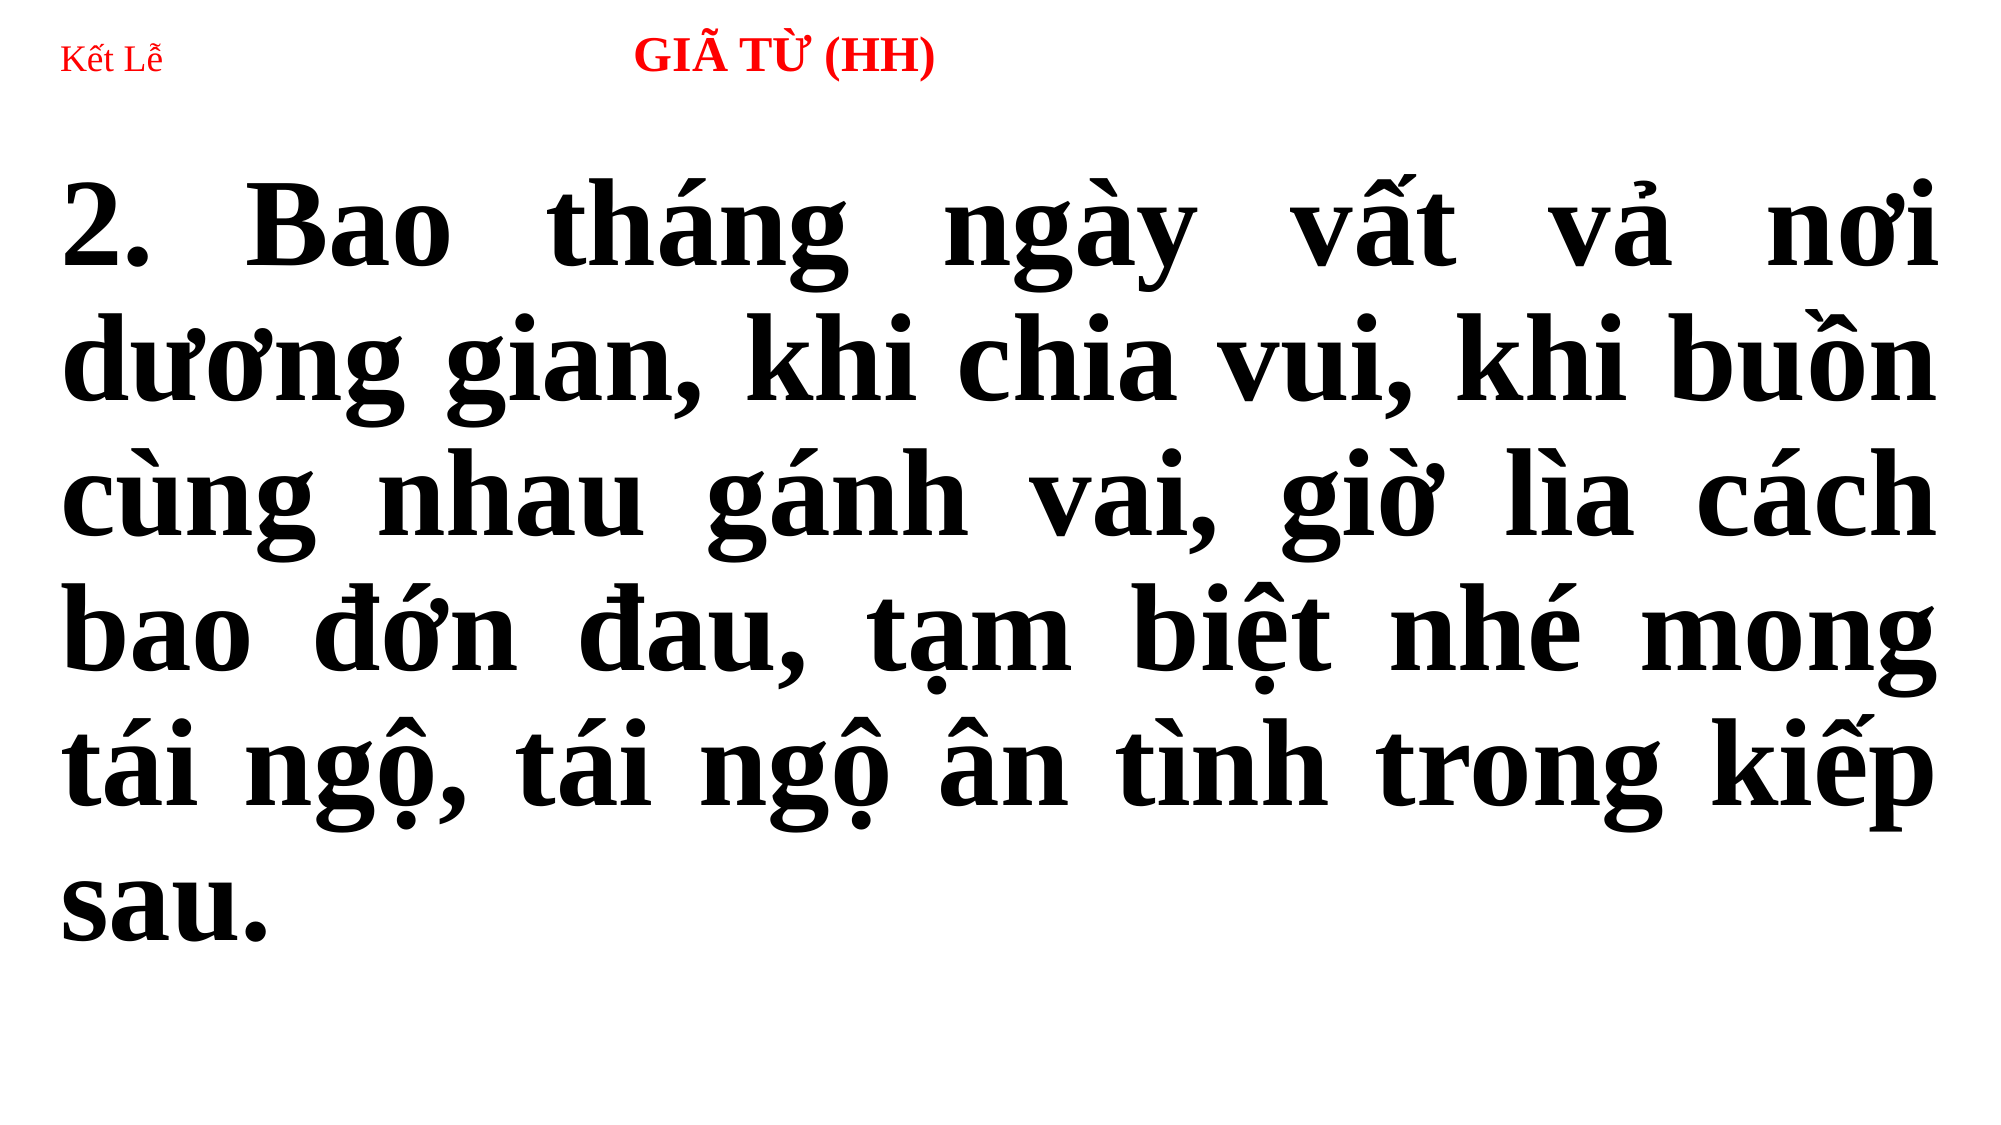

# Kết Lễ                      	             GIÃ TỪ (HH)
2. Bao tháng ngày vất vả nơi dương gian, khi chia vui, khi buồn cùng nhau gánh vai, giờ lìa cách bao đớn đau, tạm biệt nhé mong tái ngộ, tái ngộ ân tình trong kiếp sau.